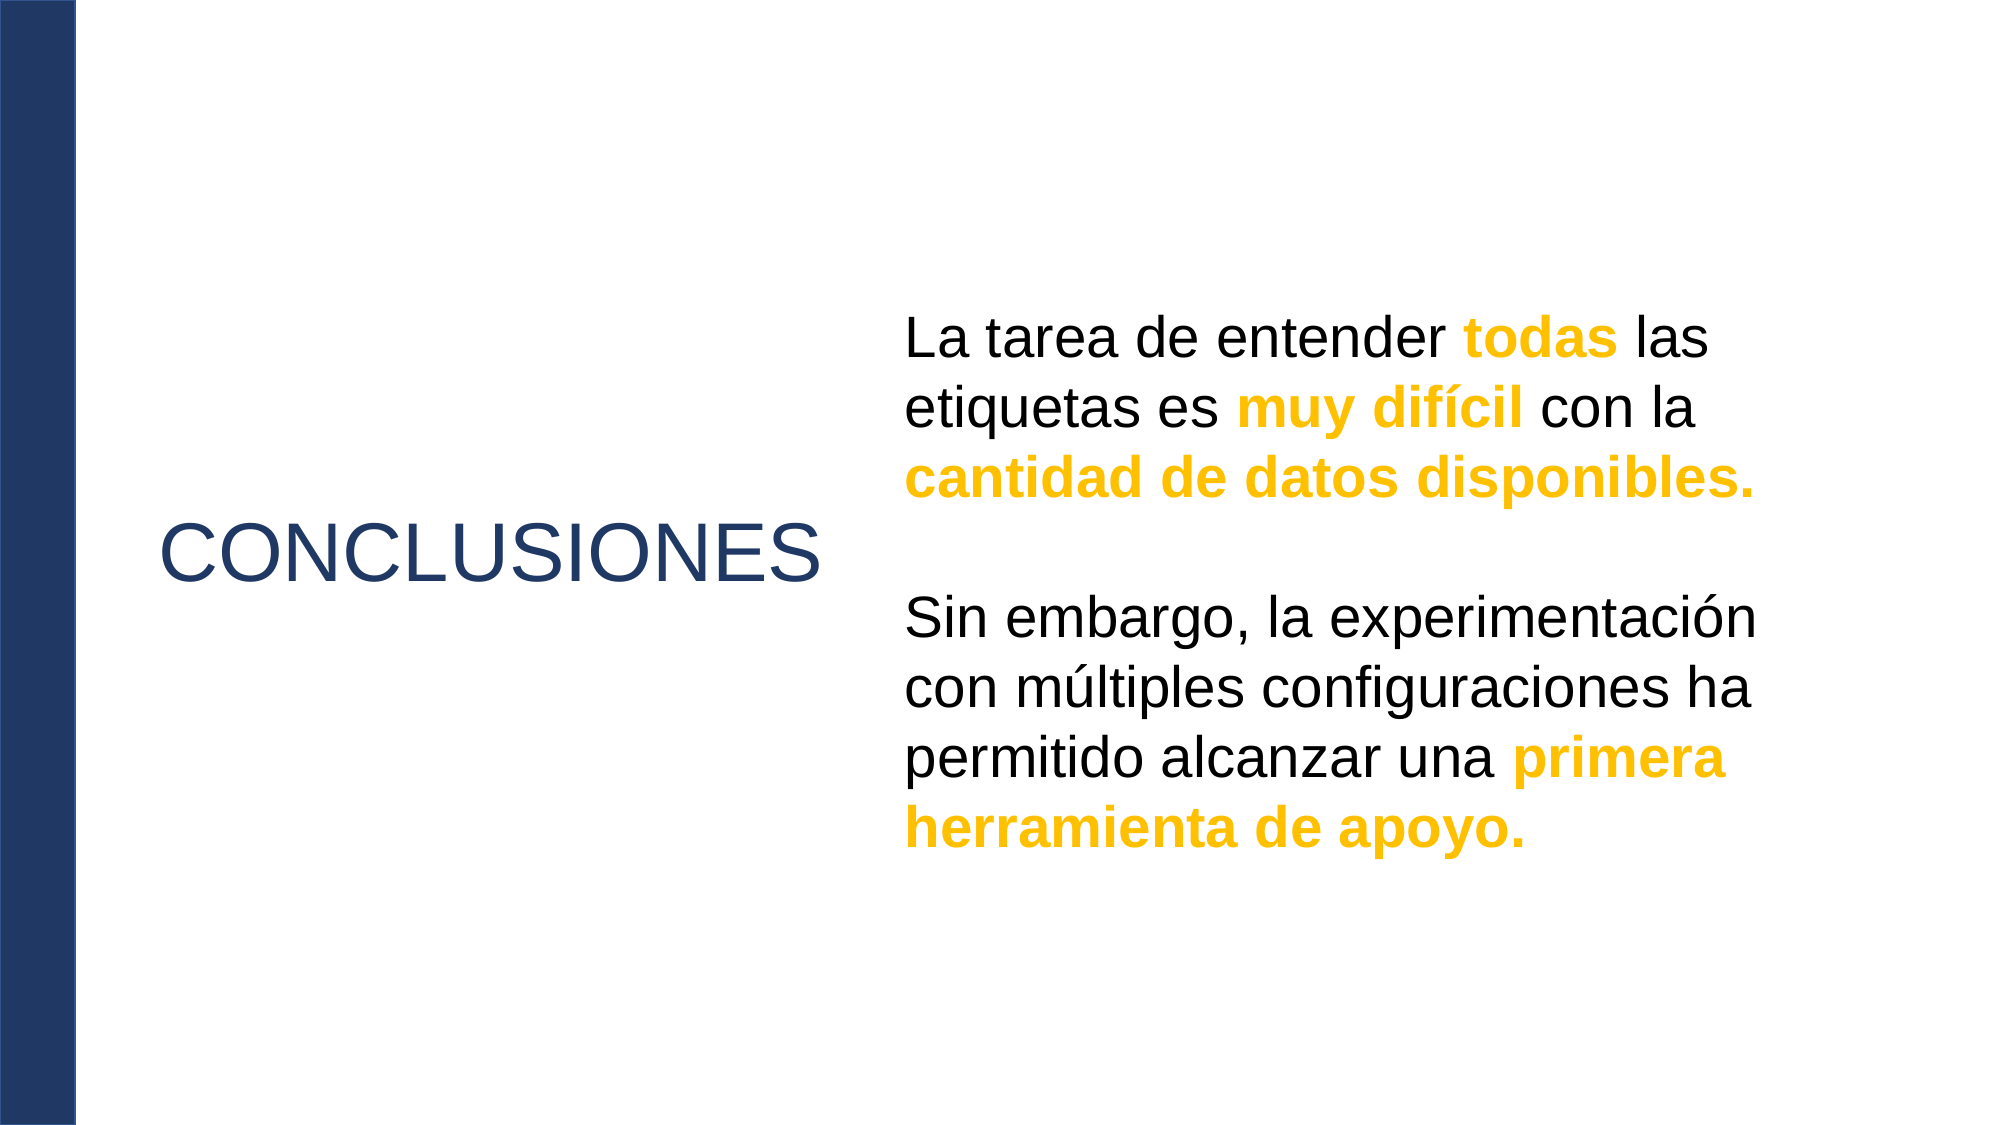

La tarea de entender todas las etiquetas es muy difícil con la cantidad de datos disponibles.

Sin embargo, la experimentación con múltiples configuraciones ha permitido alcanzar una primera herramienta de apoyo.

CONCLUSIONES

27